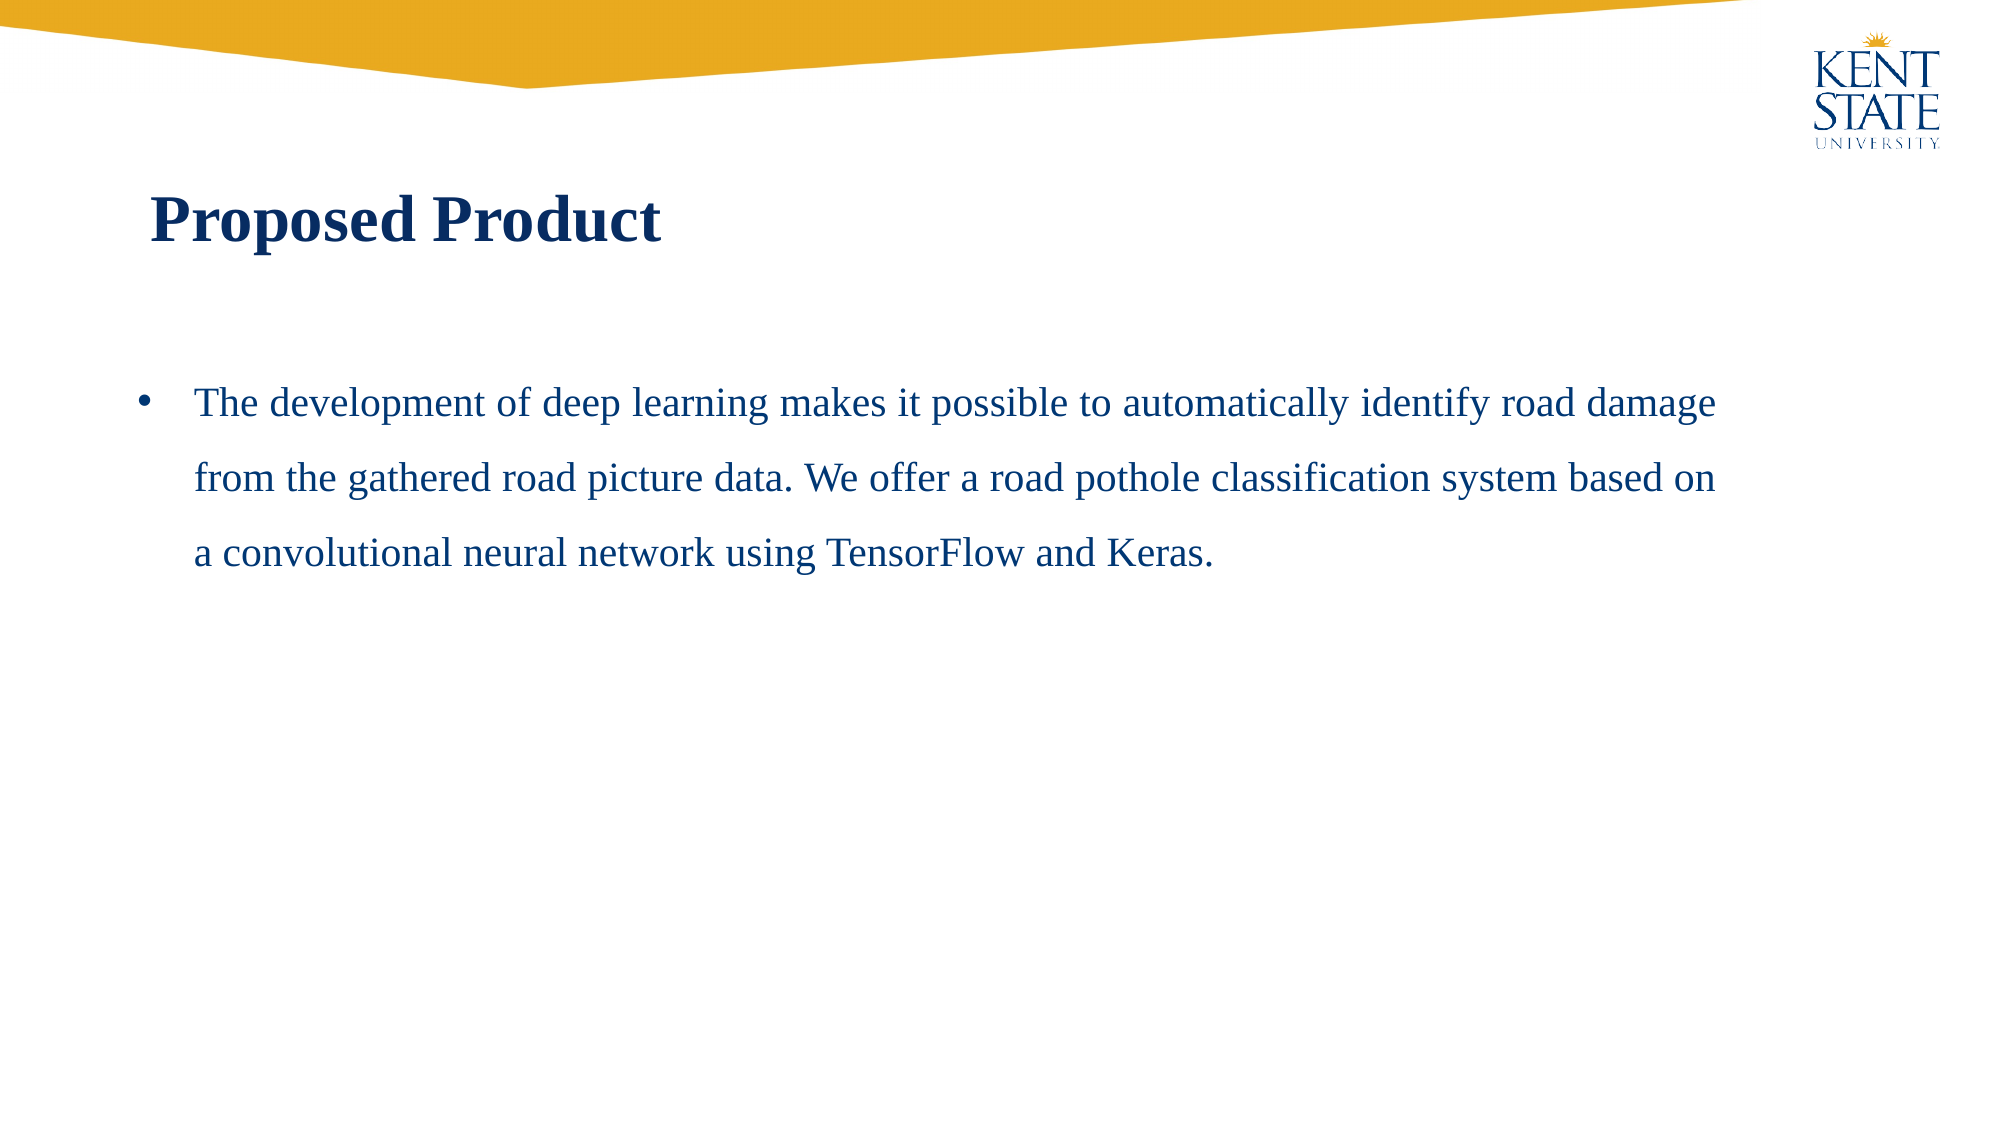

# Proposed Product
The development of deep learning makes it possible to automatically identify road damage from the gathered road picture data. We offer a road pothole classification system based on a convolutional neural network using TensorFlow and Keras.